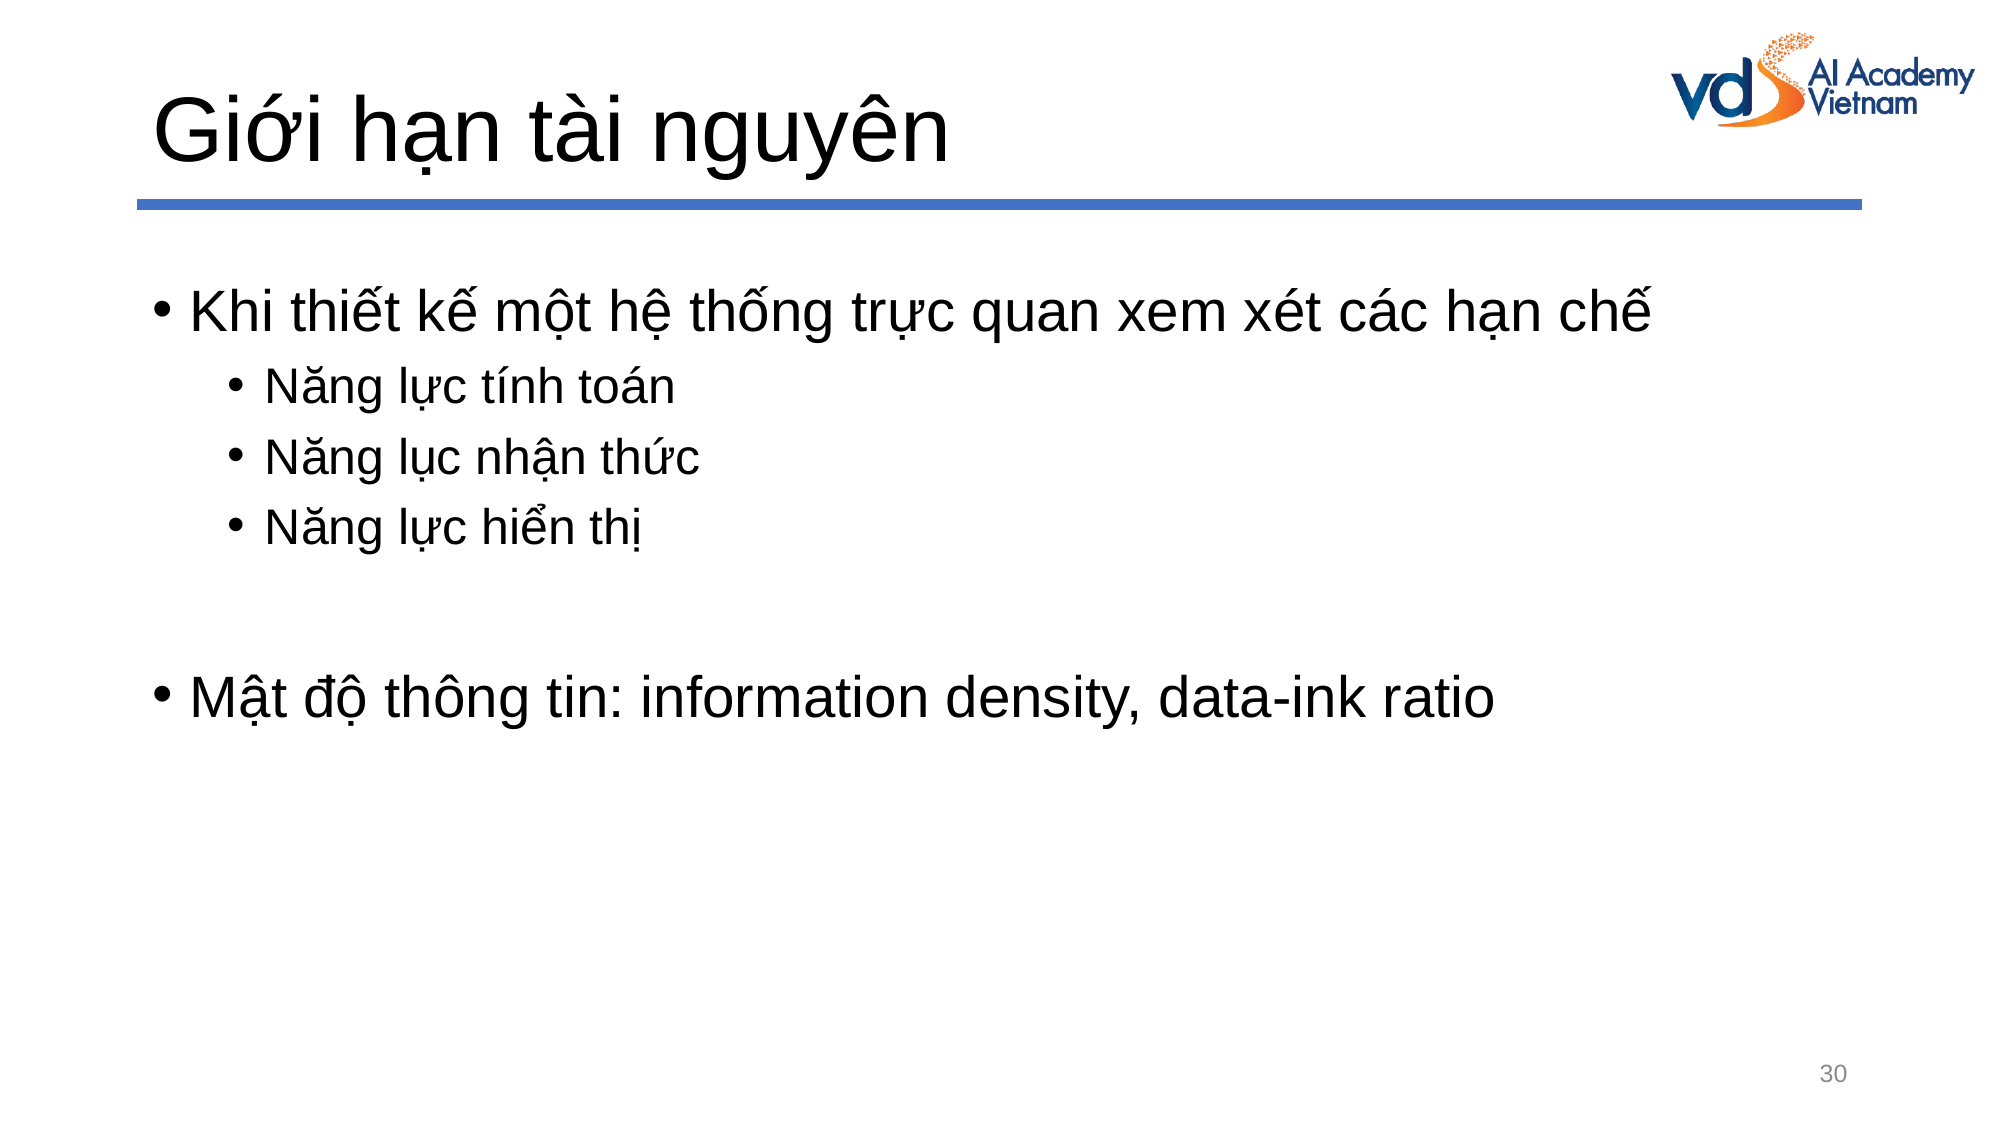

# Giới hạn tài nguyên
Khi thiết kế một hệ thống trực quan xem xét các hạn chế
Năng lực tính toán
Năng lục nhận thức
Năng lực hiển thị

Mật độ thông tin: information density, data-ink ratio

30